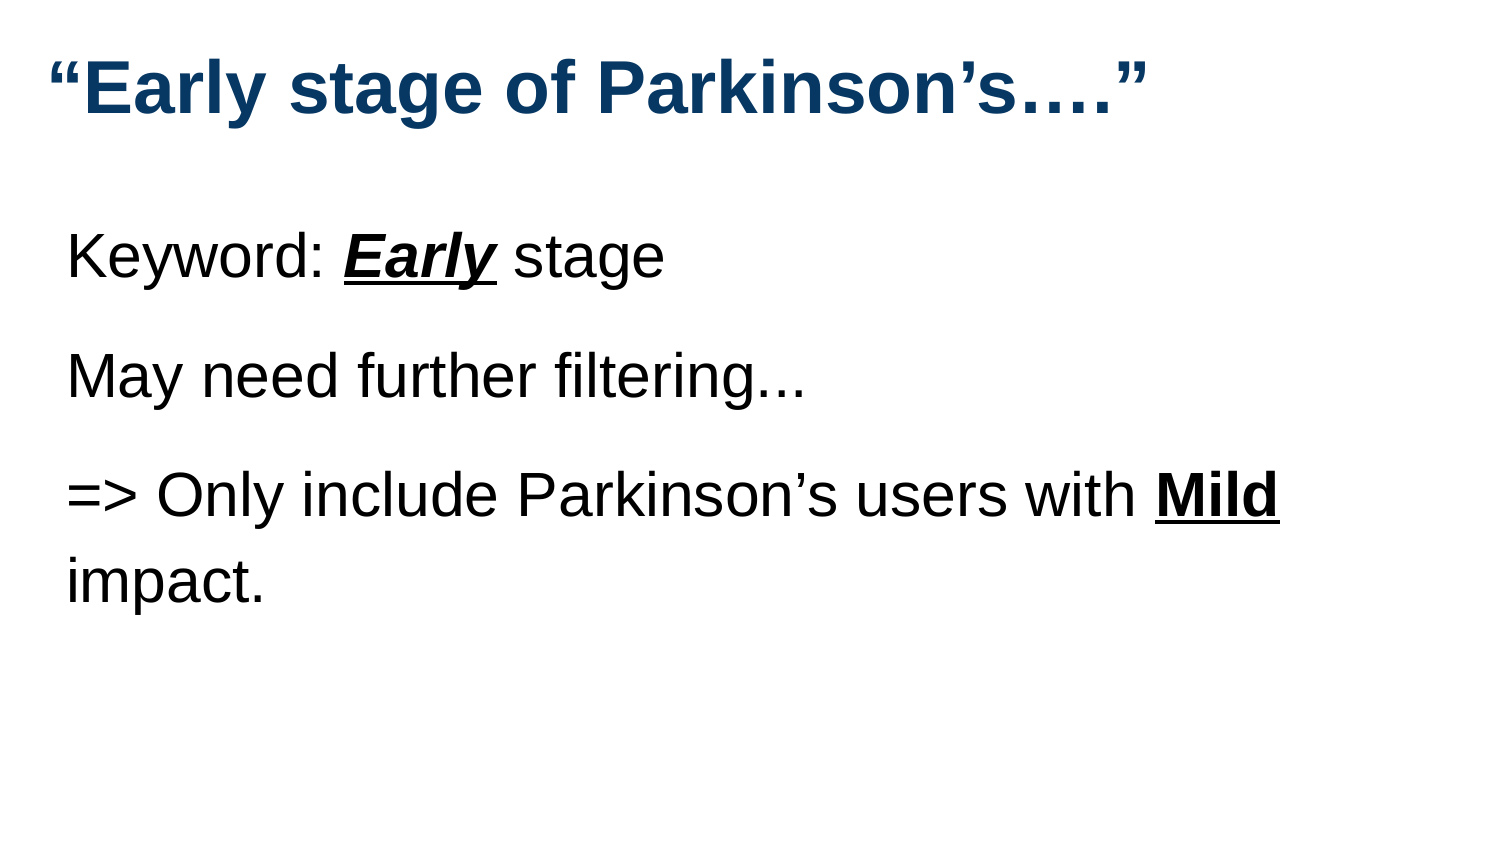

# “Early stage of Parkinson’s….”
Keyword: Early stage
May need further filtering...
=> Only include Parkinson’s users with Mild impact.